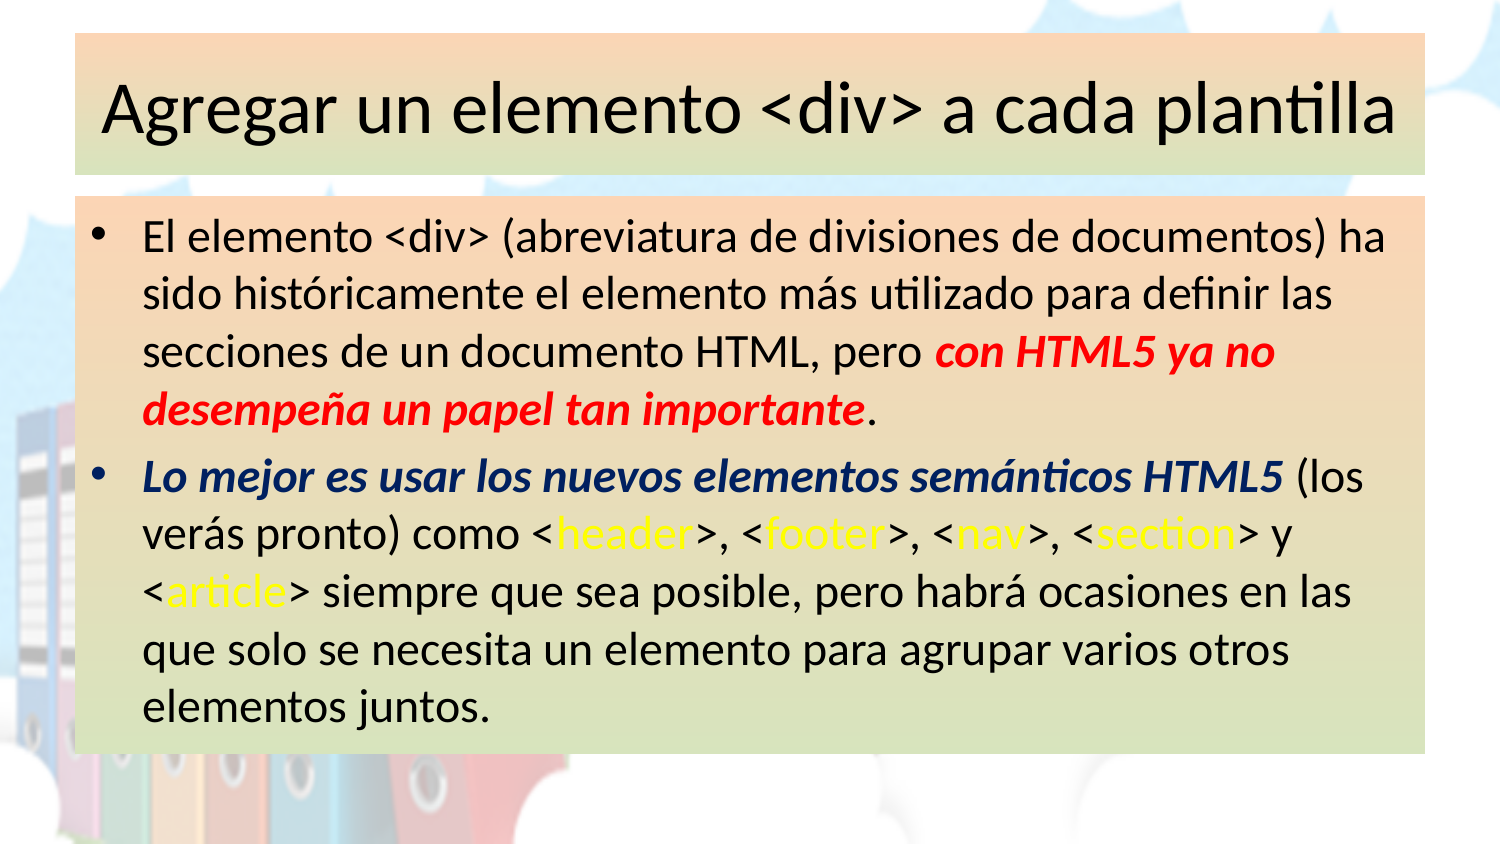

# Agregar un elemento <div> a cada plantilla
El elemento <div> (abreviatura de divisiones de documentos) ha sido históricamente el elemento más utilizado para definir las secciones de un documento HTML, pero con HTML5 ya no desempeña un papel tan importante.
Lo mejor es usar los nuevos elementos semánticos HTML5 (los verás pronto) como <header>, <footer>, <nav>, <section> y <article> siempre que sea posible, pero habrá ocasiones en las que solo se necesita un elemento para agrupar varios otros elementos juntos.